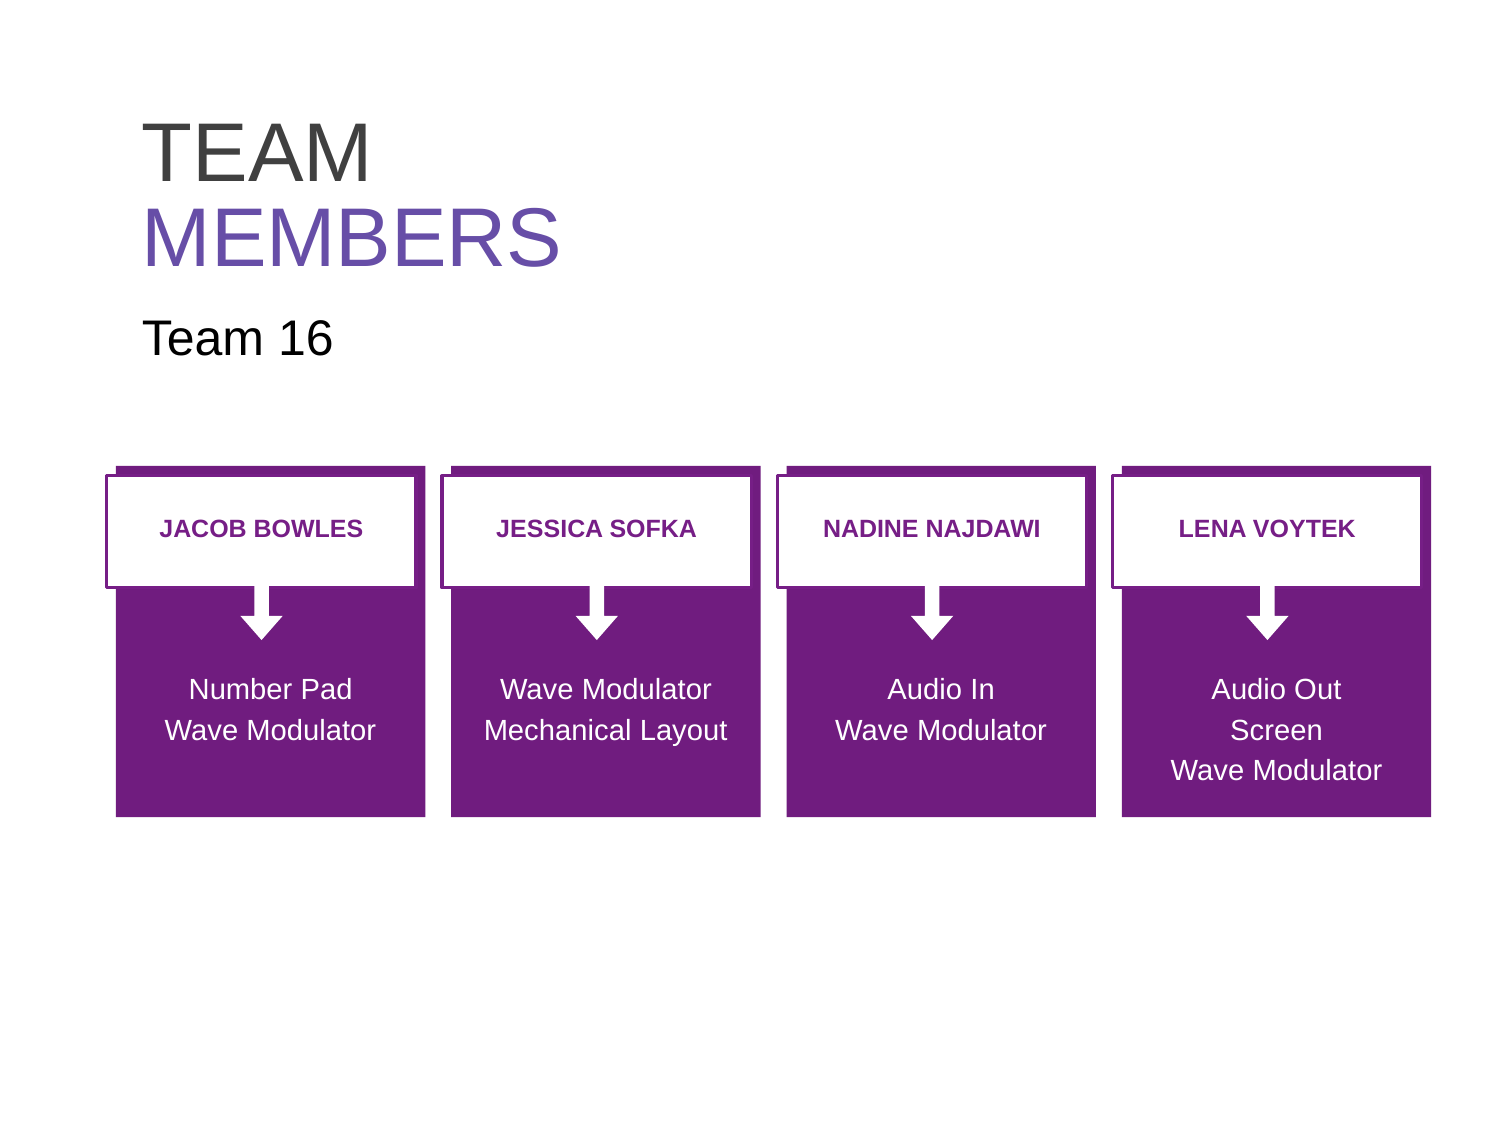

TEAM
MEMBERS
Team 16

JACOB BOWLES

Number Pad
Wave Modulator

JESSICA SOFKA

Wave Modulator
Mechanical Layout

NADINE NAJDAWI

Audio In
Wave Modulator

LENA VOYTEK

Audio Out
Screen
Wave Modulator